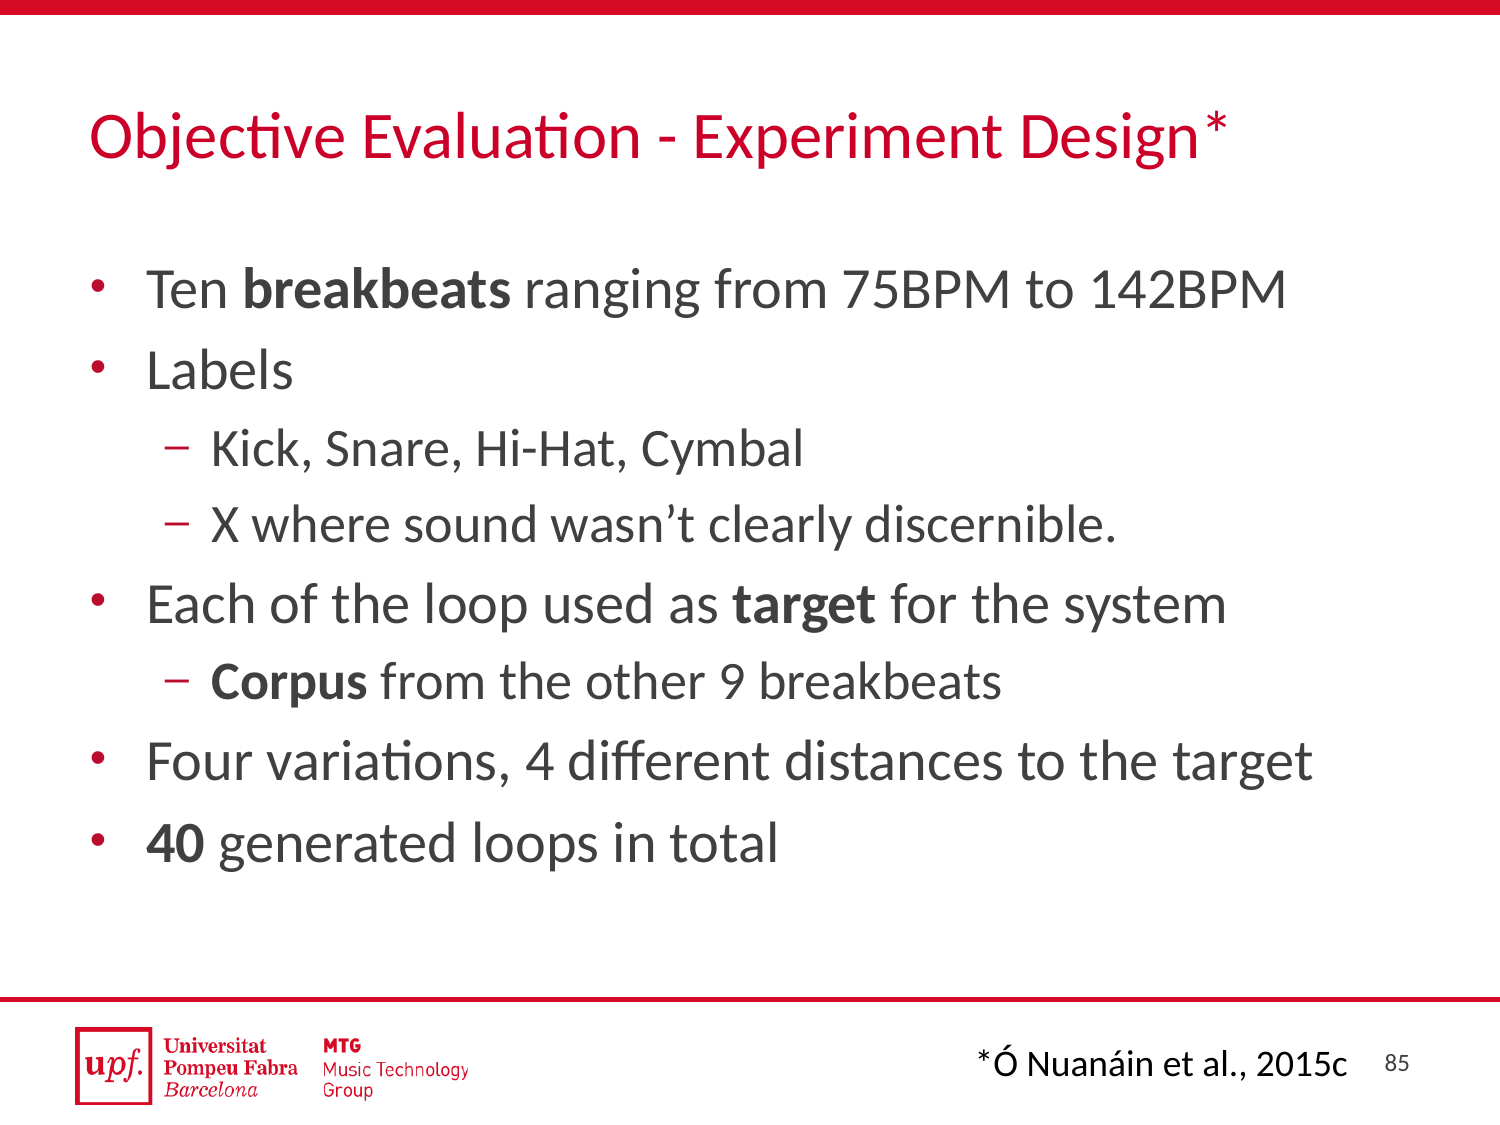

# Objective Evaluation - Experiment Design*
Ten breakbeats ranging from 75BPM to 142BPM
Labels
Kick, Snare, Hi-Hat, Cymbal
X where sound wasn’t clearly discernible.
Each of the loop used as target for the system
Corpus from the other 9 breakbeats
Four variations, 4 different distances to the target
40 generated loops in total
*Ó Nuanáin et al., 2015c
85